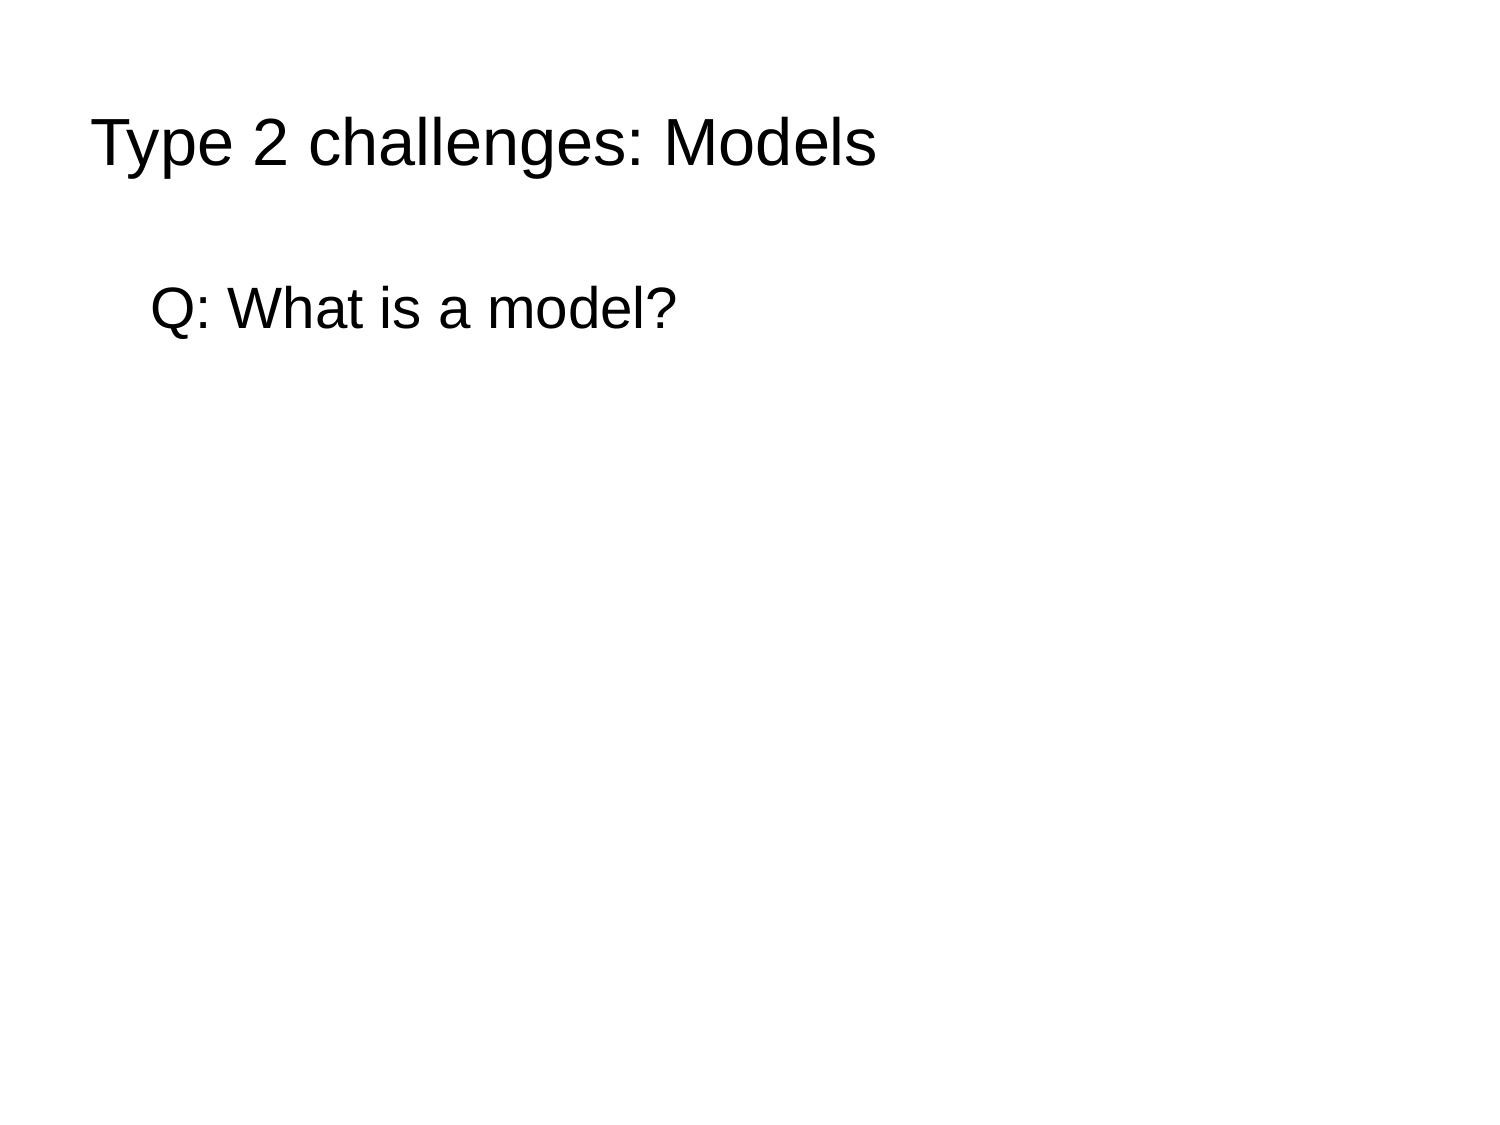

# Type 2 challenges: Models
      Q: What is a model?